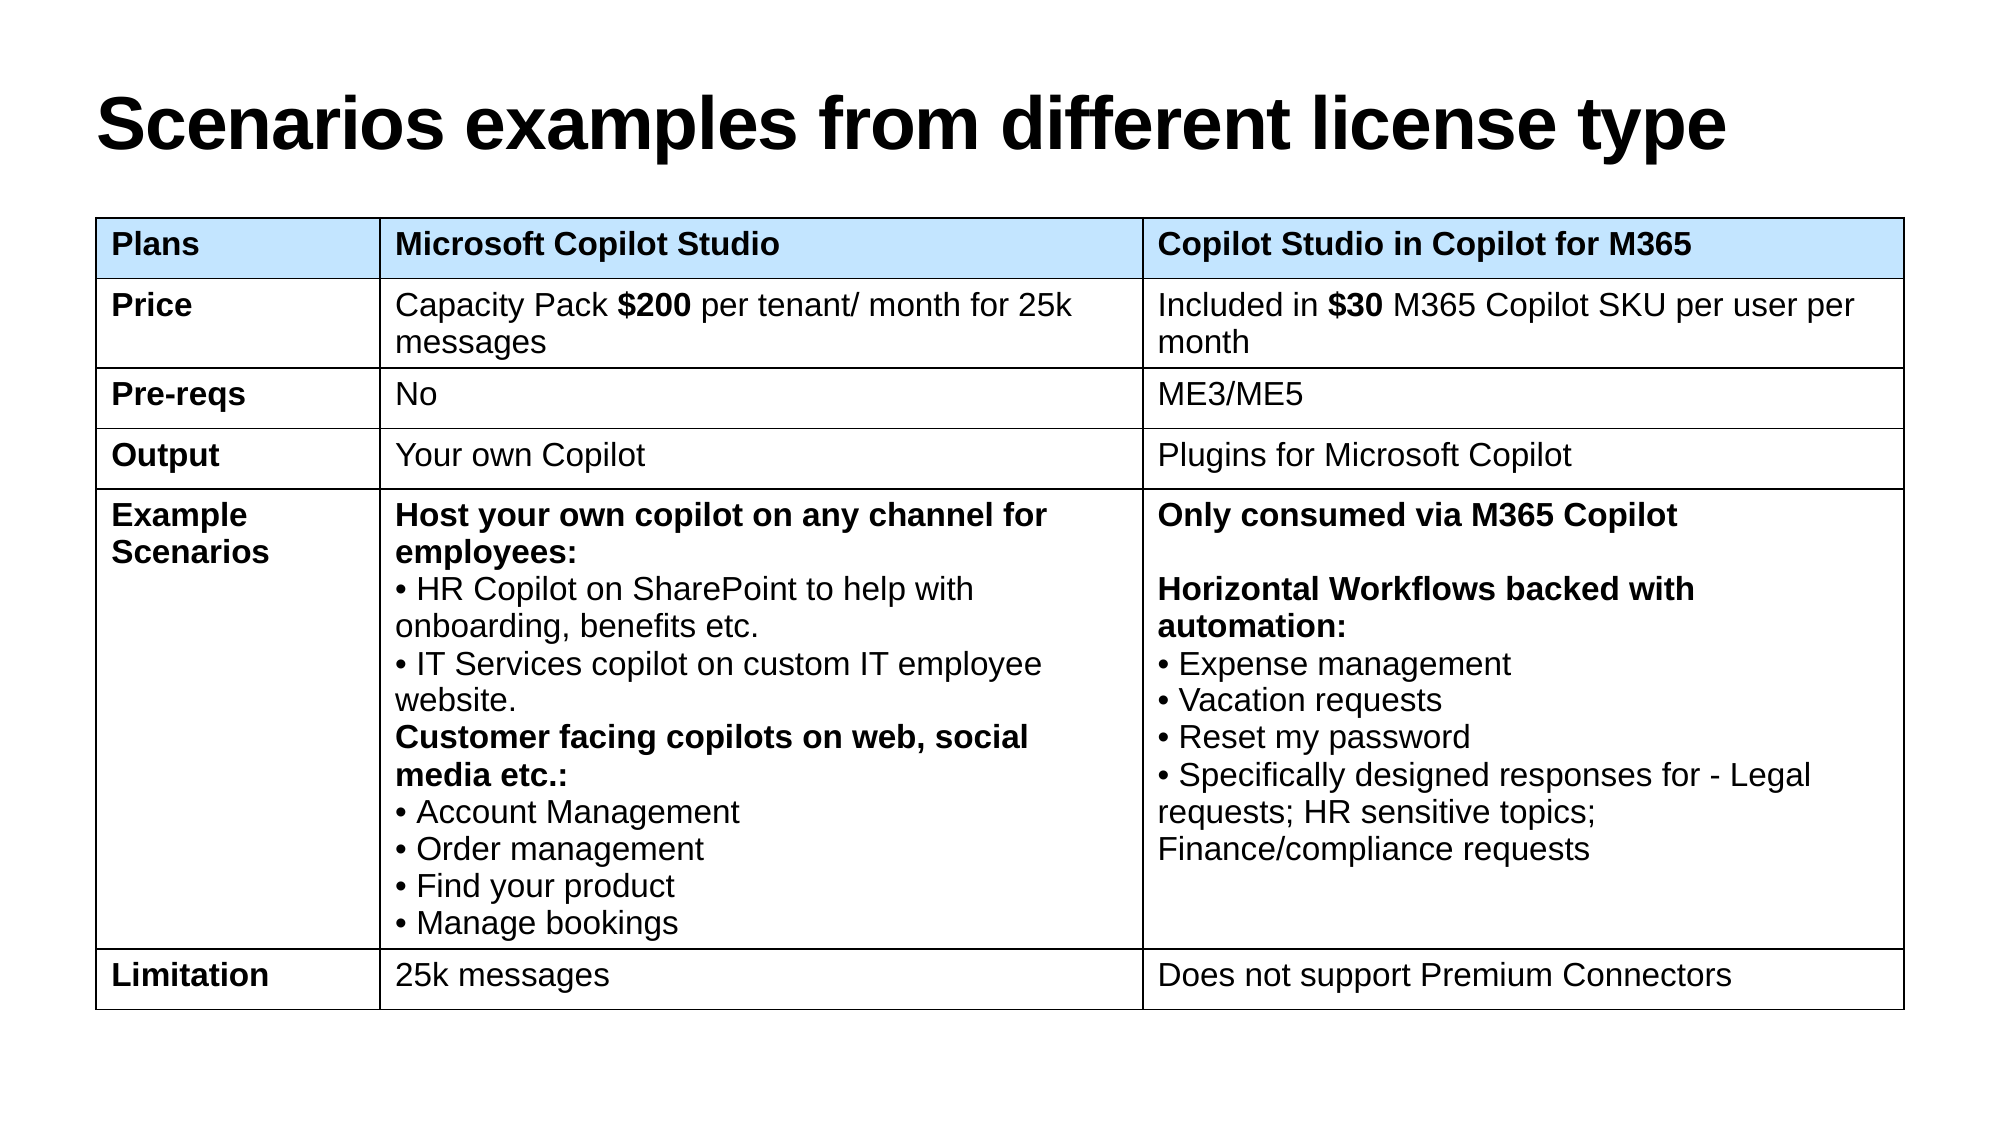

# Scenarios examples from different license type
| Plans | Microsoft Copilot Studio | Copilot Studio in Copilot for M365 |
| --- | --- | --- |
| Price | Capacity Pack $200 per tenant/ month for 25k messages | Included in $30 M365 Copilot SKU per user per month |
| Pre-reqs | No | ME3/ME5 |
| Output | Your own Copilot | Plugins for Microsoft Copilot |
| Example Scenarios | Host your own copilot on any channel for employees: • HR Copilot on SharePoint to help with onboarding, benefits etc. • IT Services copilot on custom IT employee website. Customer facing copilots on web, social media etc.: • Account Management • Order management • Find your product • Manage bookings | Only consumed via M365 Copilot Horizontal Workflows backed with automation: • Expense management • Vacation requests • Reset my password • Specifically designed responses for - Legal requests; HR sensitive topics; Finance/compliance requests |
| Limitation | 25k messages | Does not support Premium Connectors |